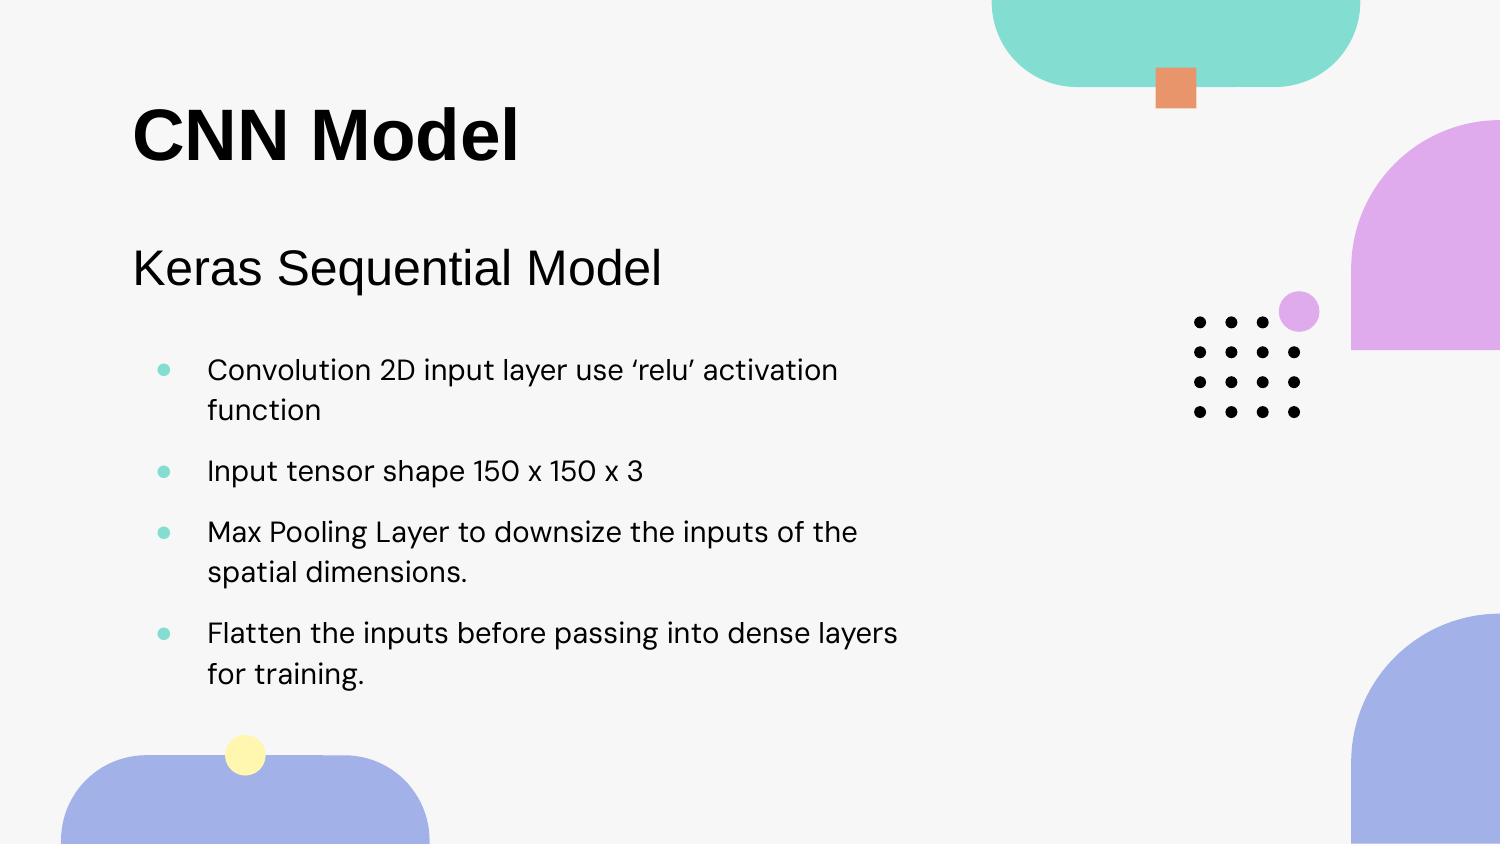

# CNN Model
Keras Sequential Model

Convolution 2D input layer use ‘relu’ activation function
Input tensor shape 150 x 150 x 3
Max Pooling Layer to downsize the inputs of the spatial dimensions.
Flatten the inputs before passing into dense layers for training.